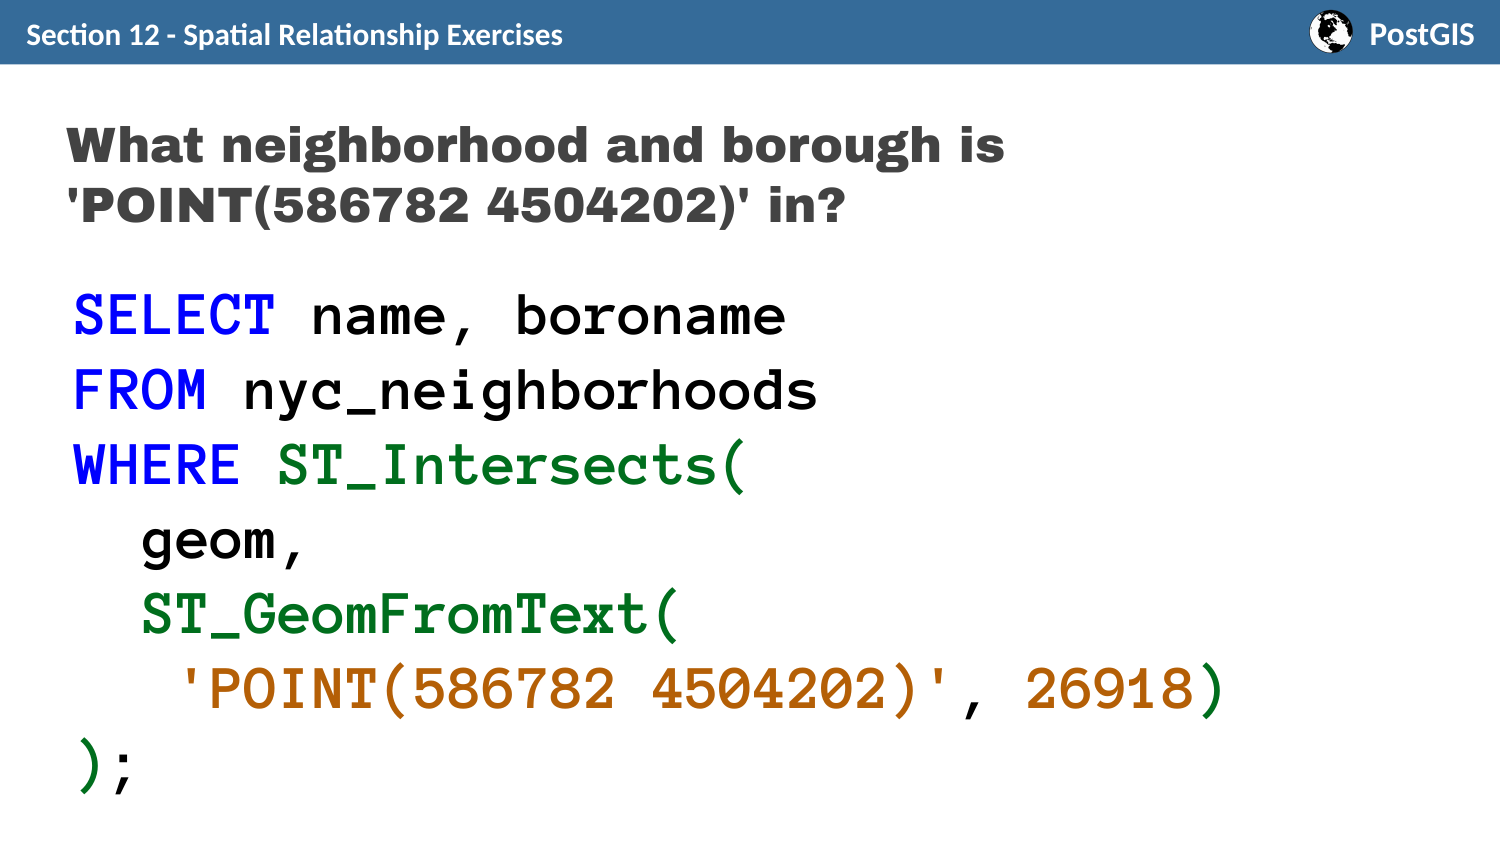

Section 12 - Spatial Relationship Exercises
# What neighborhood and borough is 'POINT(586782 4504202)' in?
SELECT name, boroname
FROM nyc_neighborhoods
WHERE ST_Intersects(
  geom,
  ST_GeomFromText(
   'POINT(586782 4504202)', 26918)
);